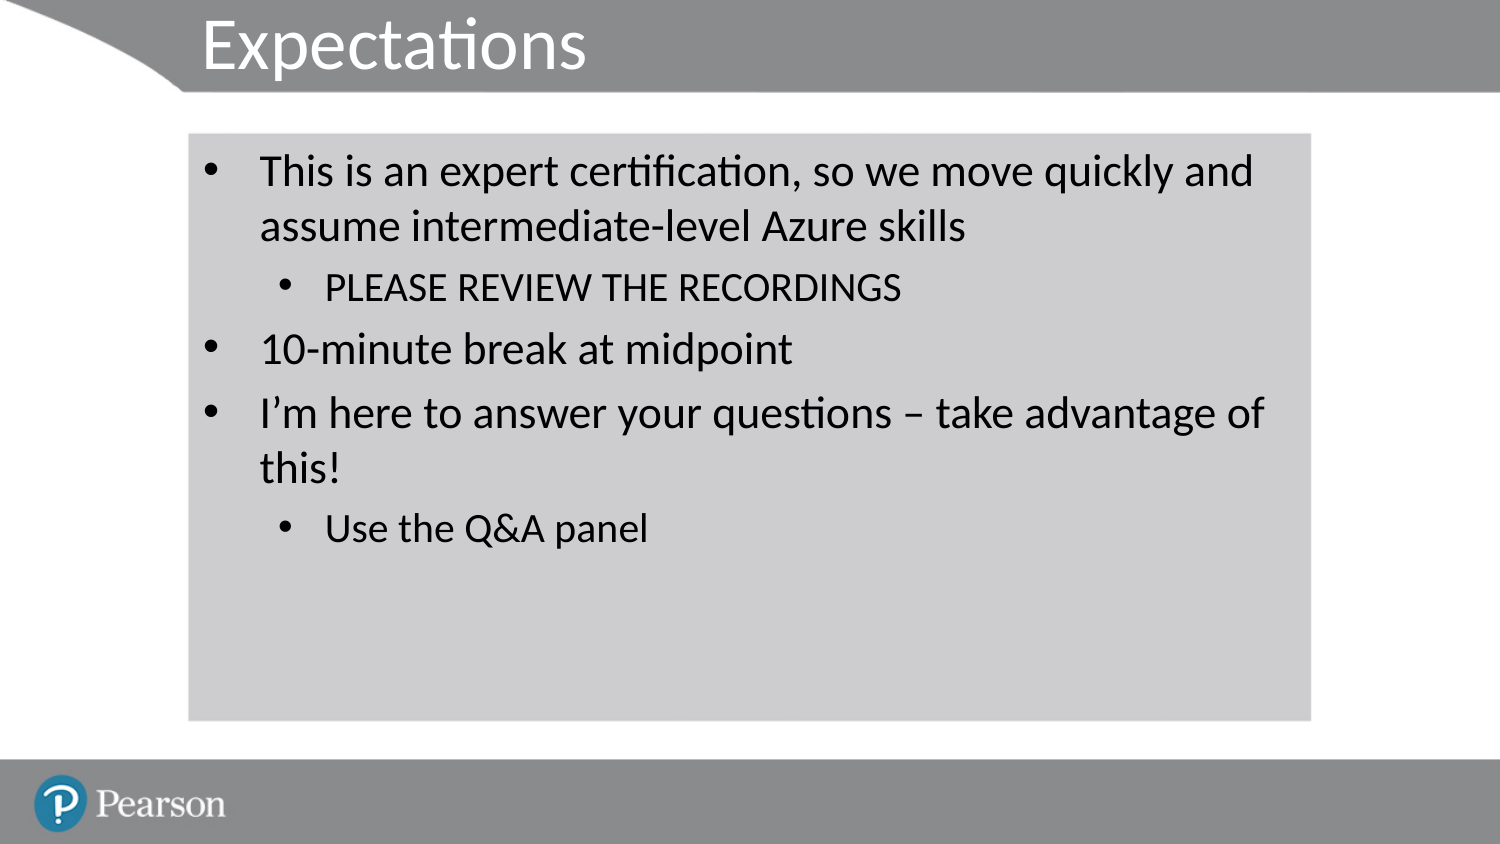

# Expectations
This is an expert certification, so we move quickly and assume intermediate-level Azure skills
PLEASE REVIEW THE RECORDINGS
10-minute break at midpoint
I’m here to answer your questions – take advantage of this!
Use the Q&A panel